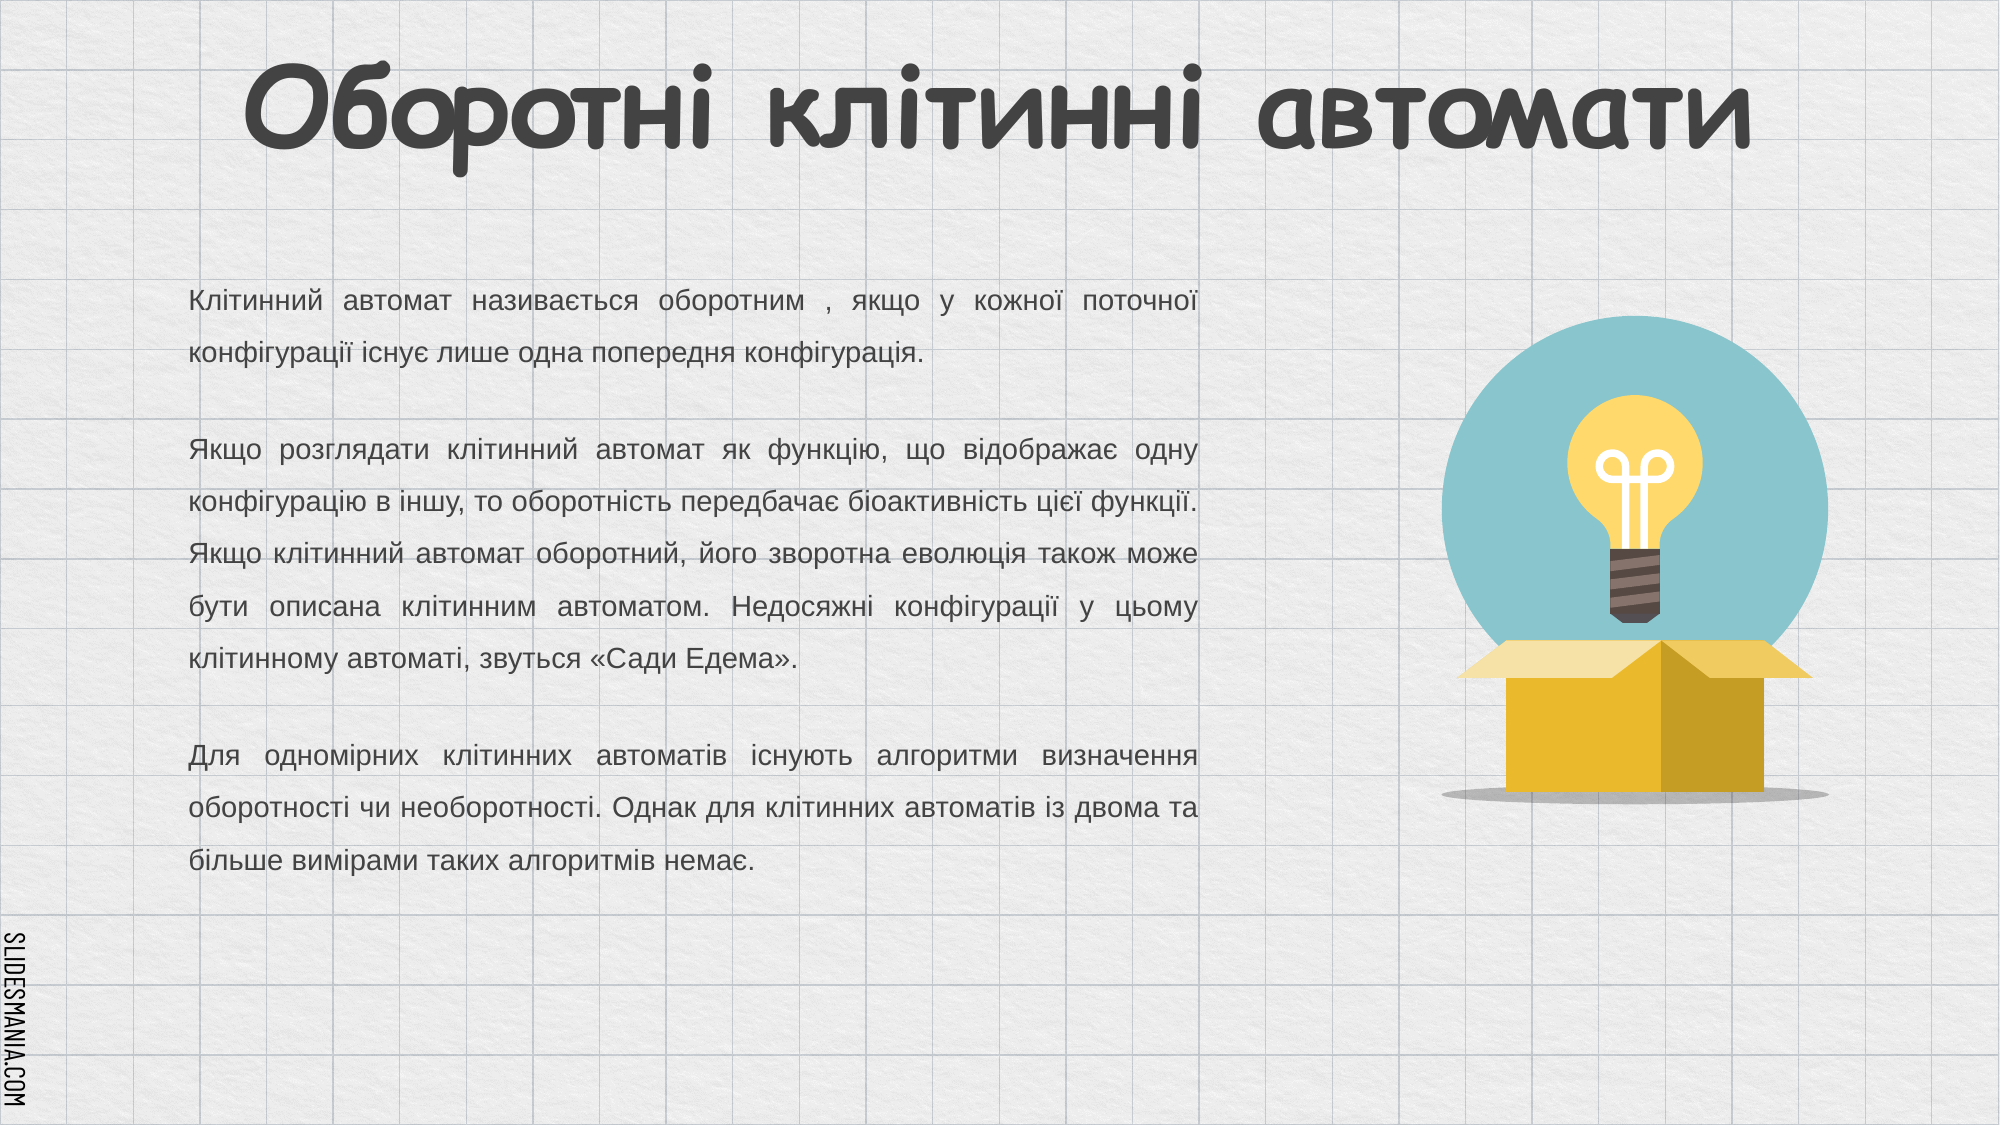

# Оборотні клітинні автомати
Клітинний автомат називається оборотним , якщо у кожної поточної конфігурації існує лише одна попередня конфігурація.
Якщо розглядати клітинний автомат як функцію, що відображає одну конфігурацію в іншу, то оборотність передбачає біоактивність цієї функції. Якщо клітинний автомат оборотний, його зворотна еволюція також може бути описана клітинним автоматом. Недосяжні конфігурації у цьому клітинному автоматі, звуться «Сади Едема».
Для одномірних клітинних автоматів існують алгоритми визначення оборотності чи необоротності. Однак для клітинних автоматів із двома та більше вимірами таких алгоритмів немає.